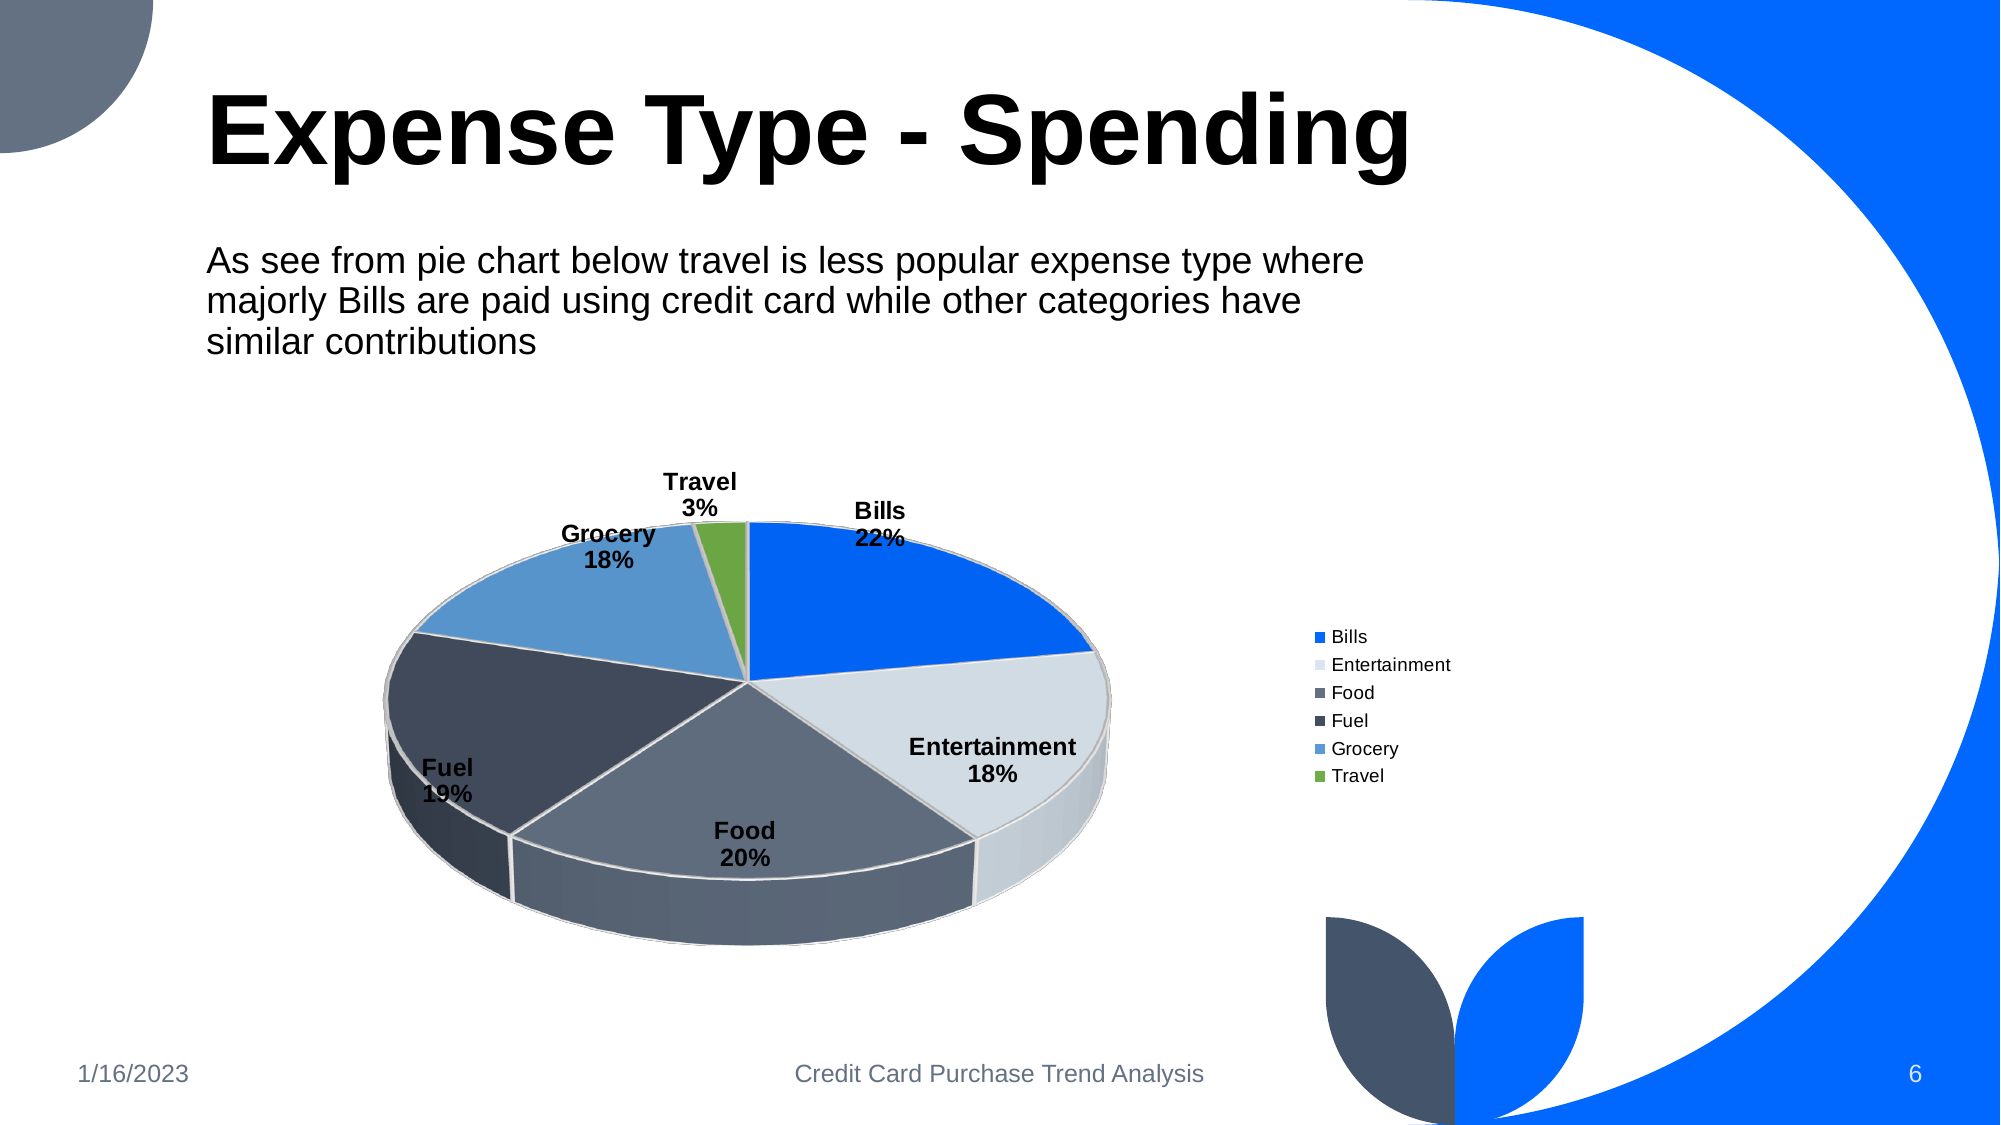

# Expense Type - Spending
As see from pie chart below travel is less popular expense type where majorly Bills are paid using credit card while other categories have similar contributions

[unsupported chart]

1/16/2023
Credit Card Purchase Trend Analysis
6